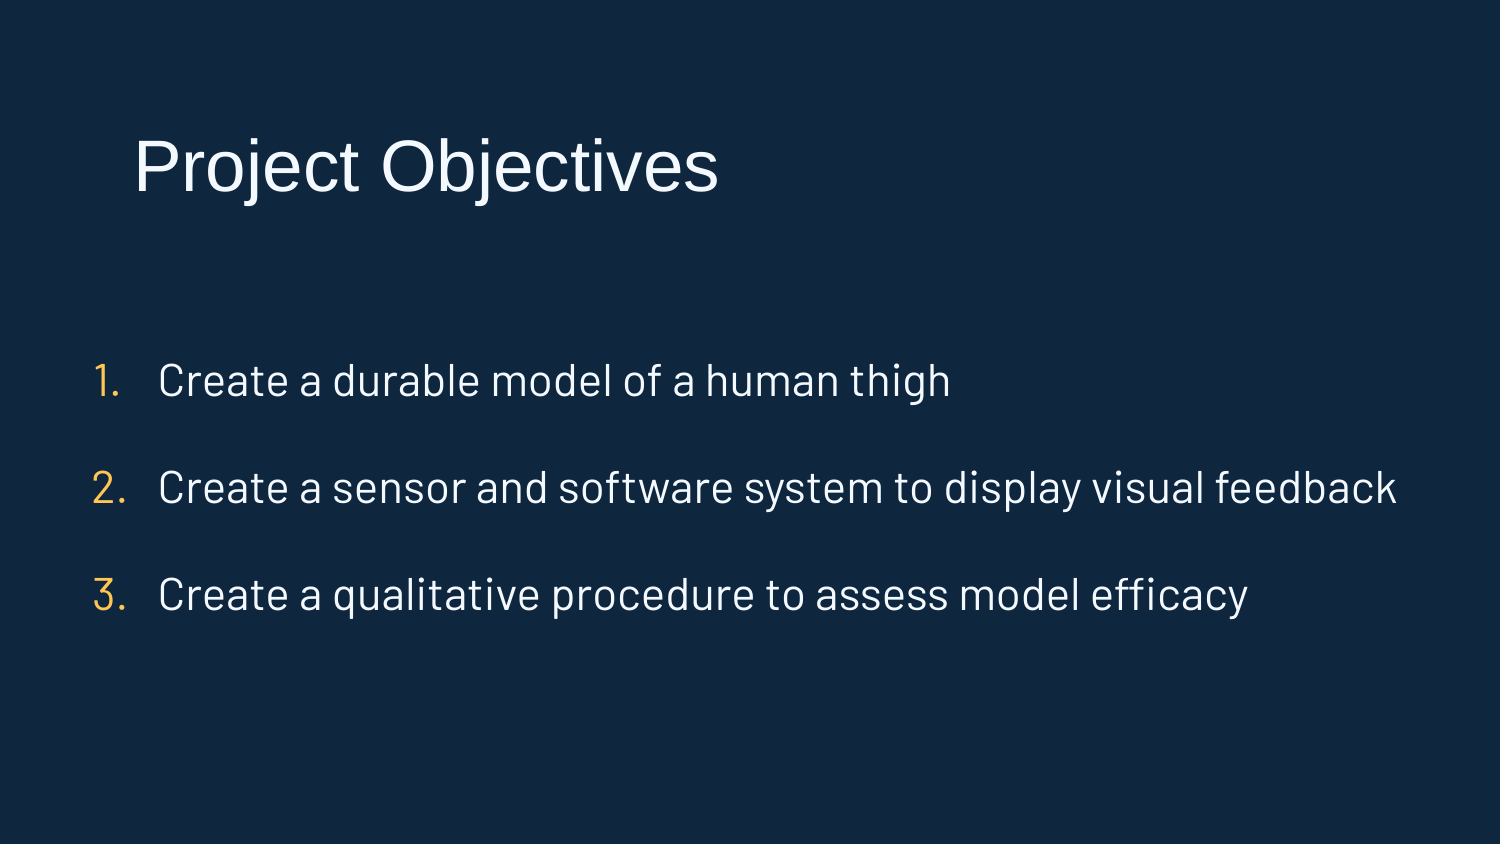

# Project Objectives
Create a durable model of a human thigh
Create a sensor and software system to display visual feedback
Create a qualitative procedure to assess model efficacy